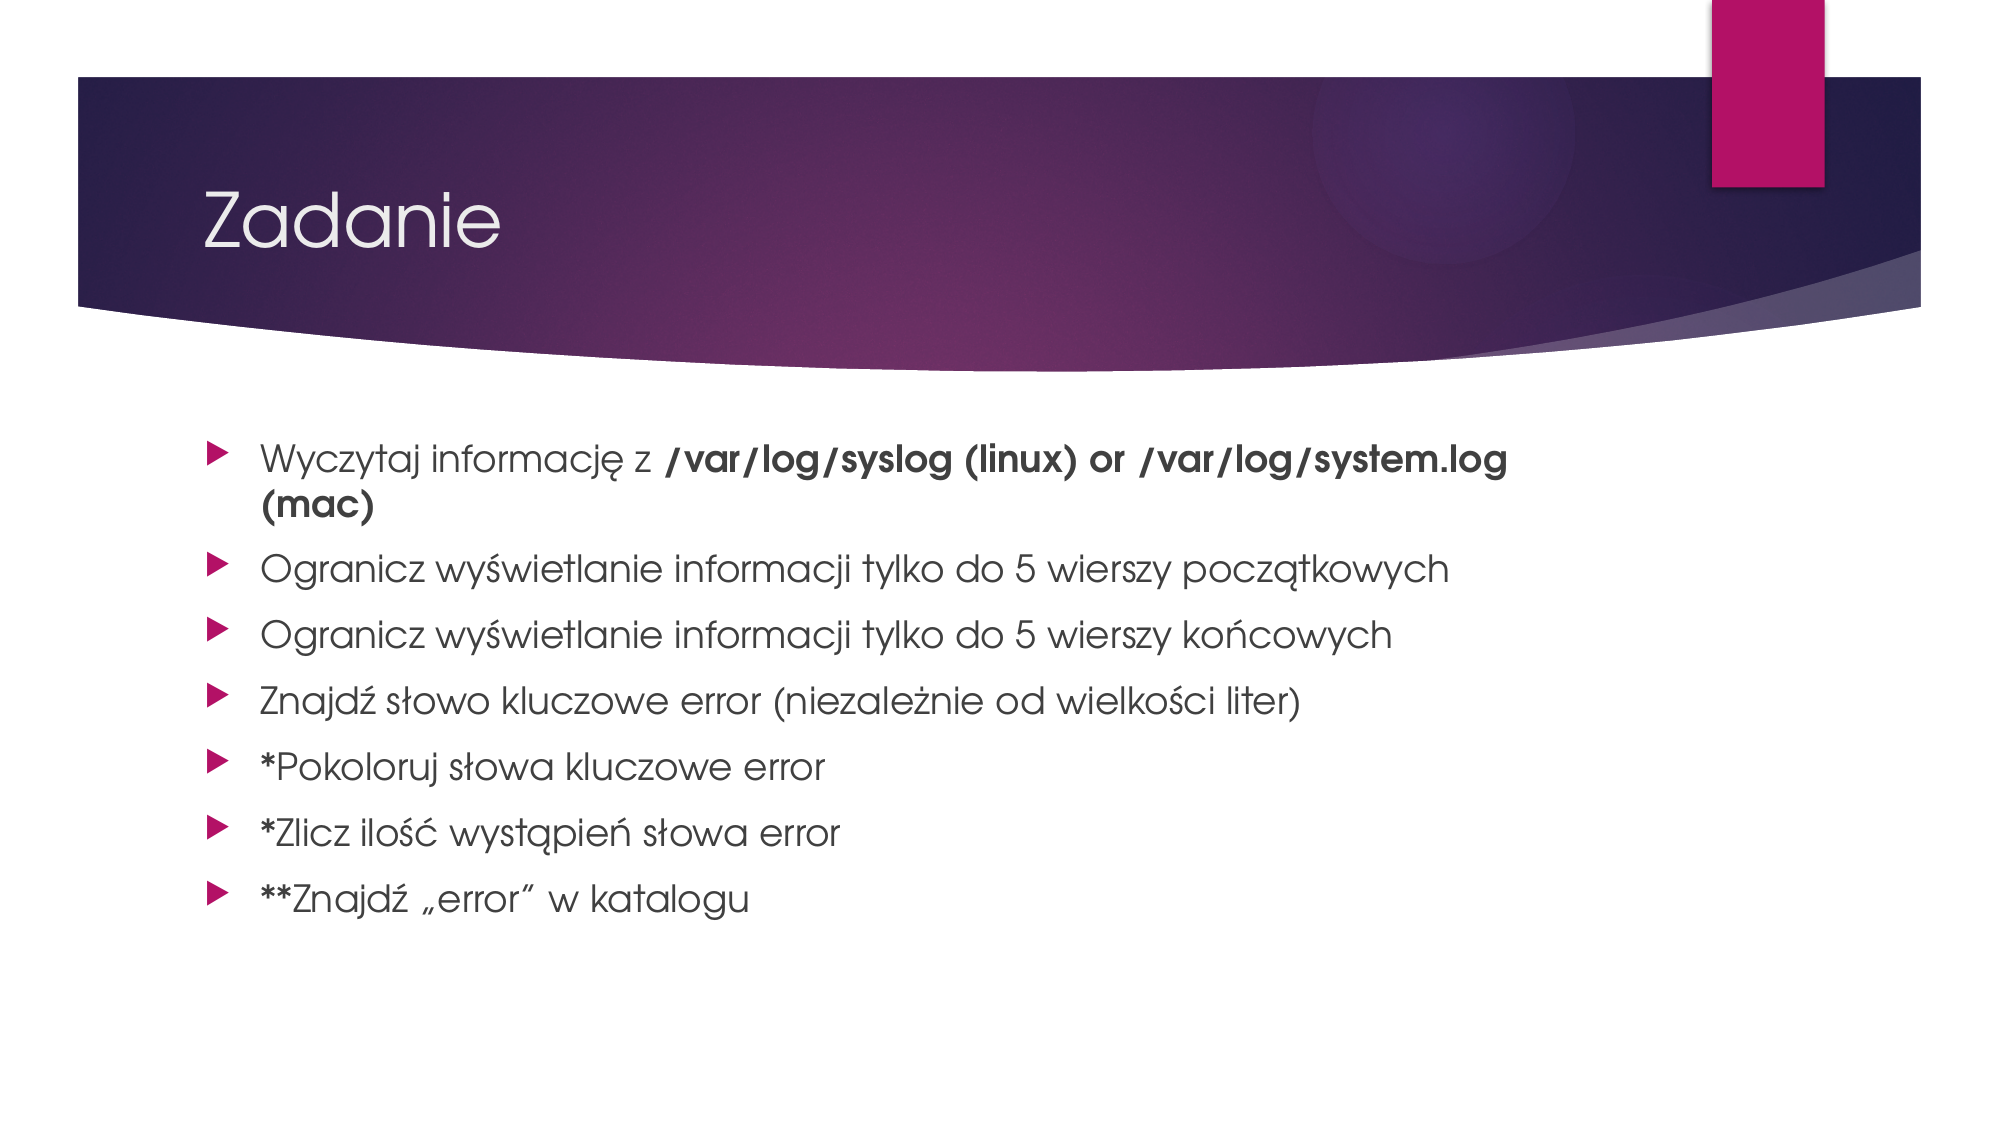

# Zadanie
Wyczytaj informację z /var/log/syslog (linux) or /var/log/system.log (mac)
Ogranicz wyświetlanie informacji tylko do 5 wierszy początkowych
Ogranicz wyświetlanie informacji tylko do 5 wierszy końcowych
Znajdź słowo kluczowe error (niezależnie od wielkości liter)
*Pokoloruj słowa kluczowe error
*Zlicz ilość wystąpień słowa error
**Znajdź „error” w katalogu